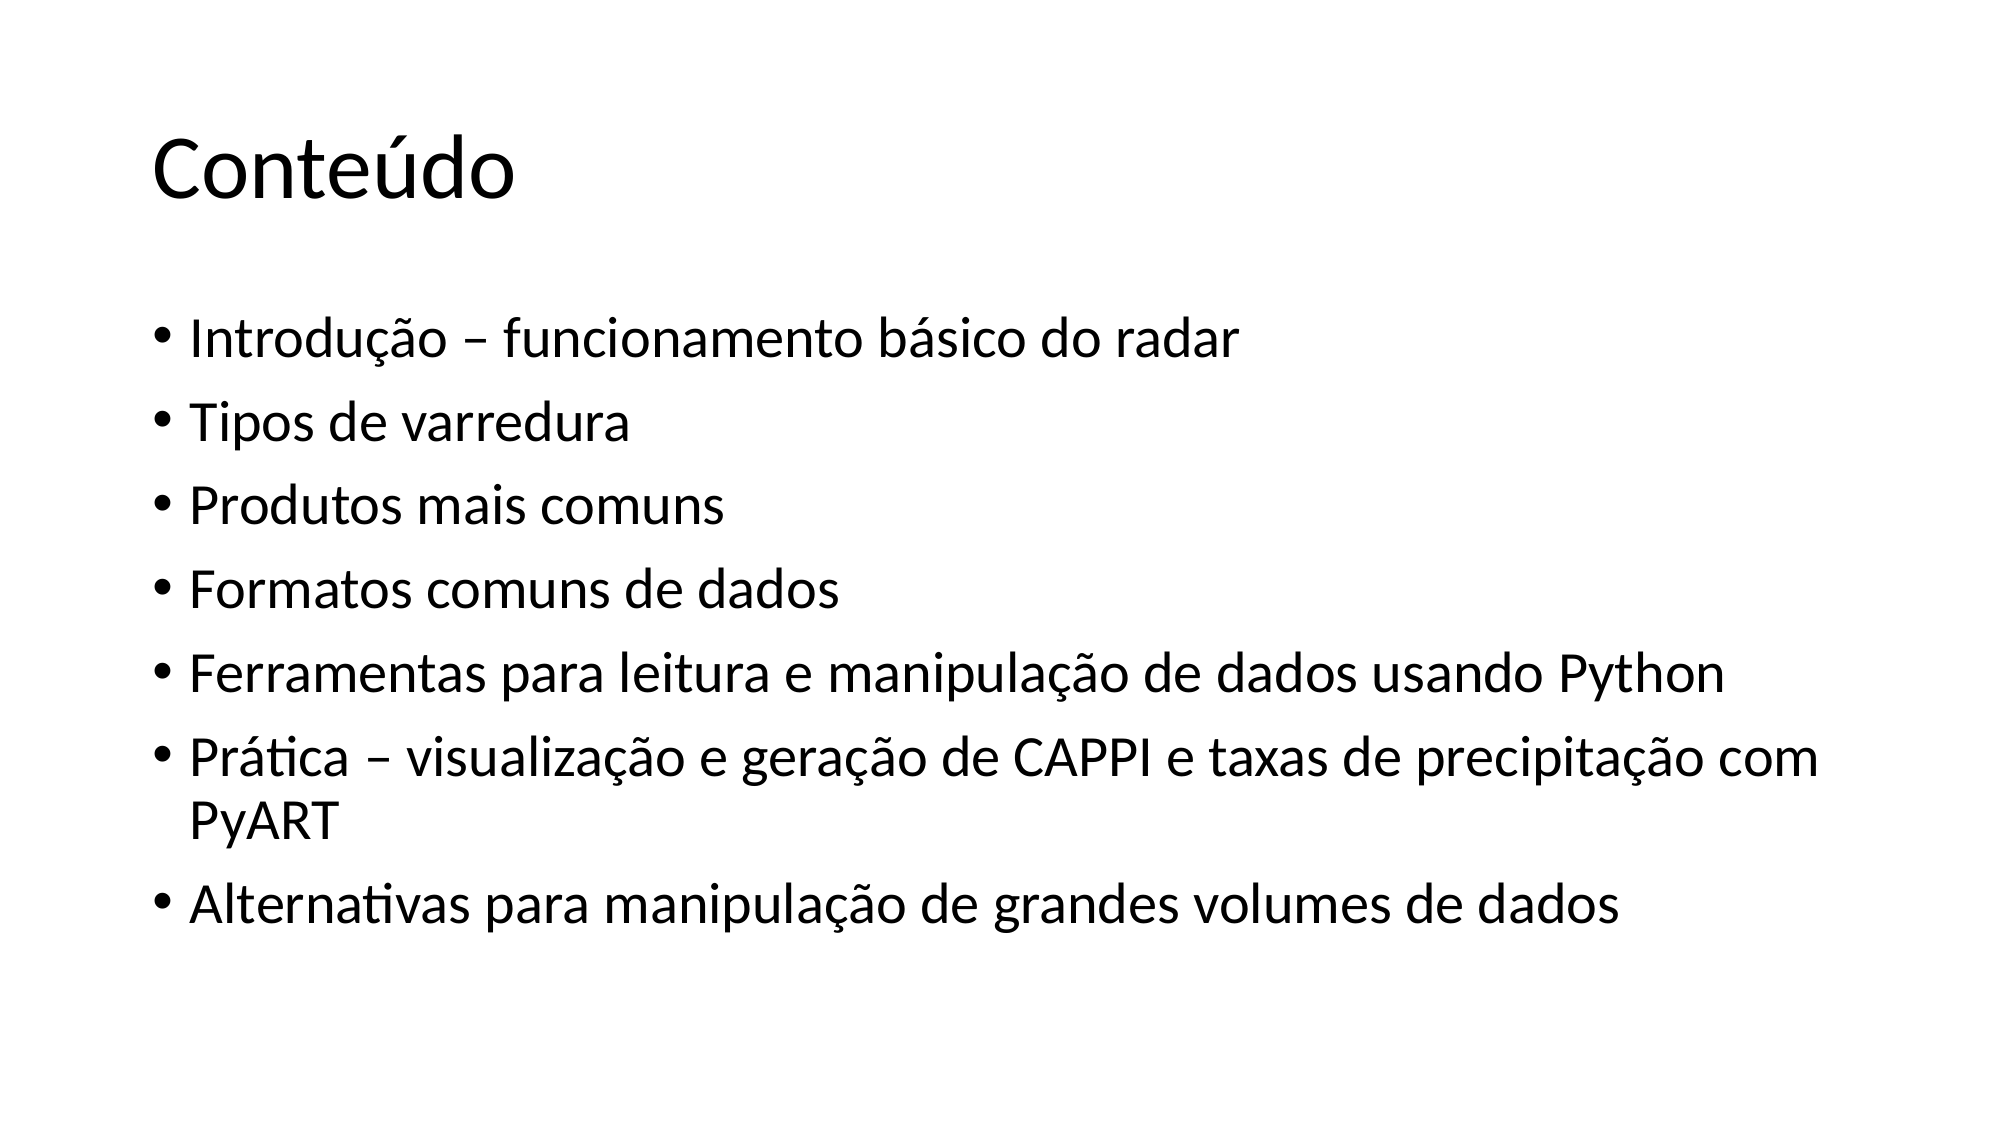

# Conteúdo
Introdução – funcionamento básico do radar
Tipos de varredura
Produtos mais comuns
Formatos comuns de dados
Ferramentas para leitura e manipulação de dados usando Python
Prática – visualização e geração de CAPPI e taxas de precipitação com PyART
Alternativas para manipulação de grandes volumes de dados